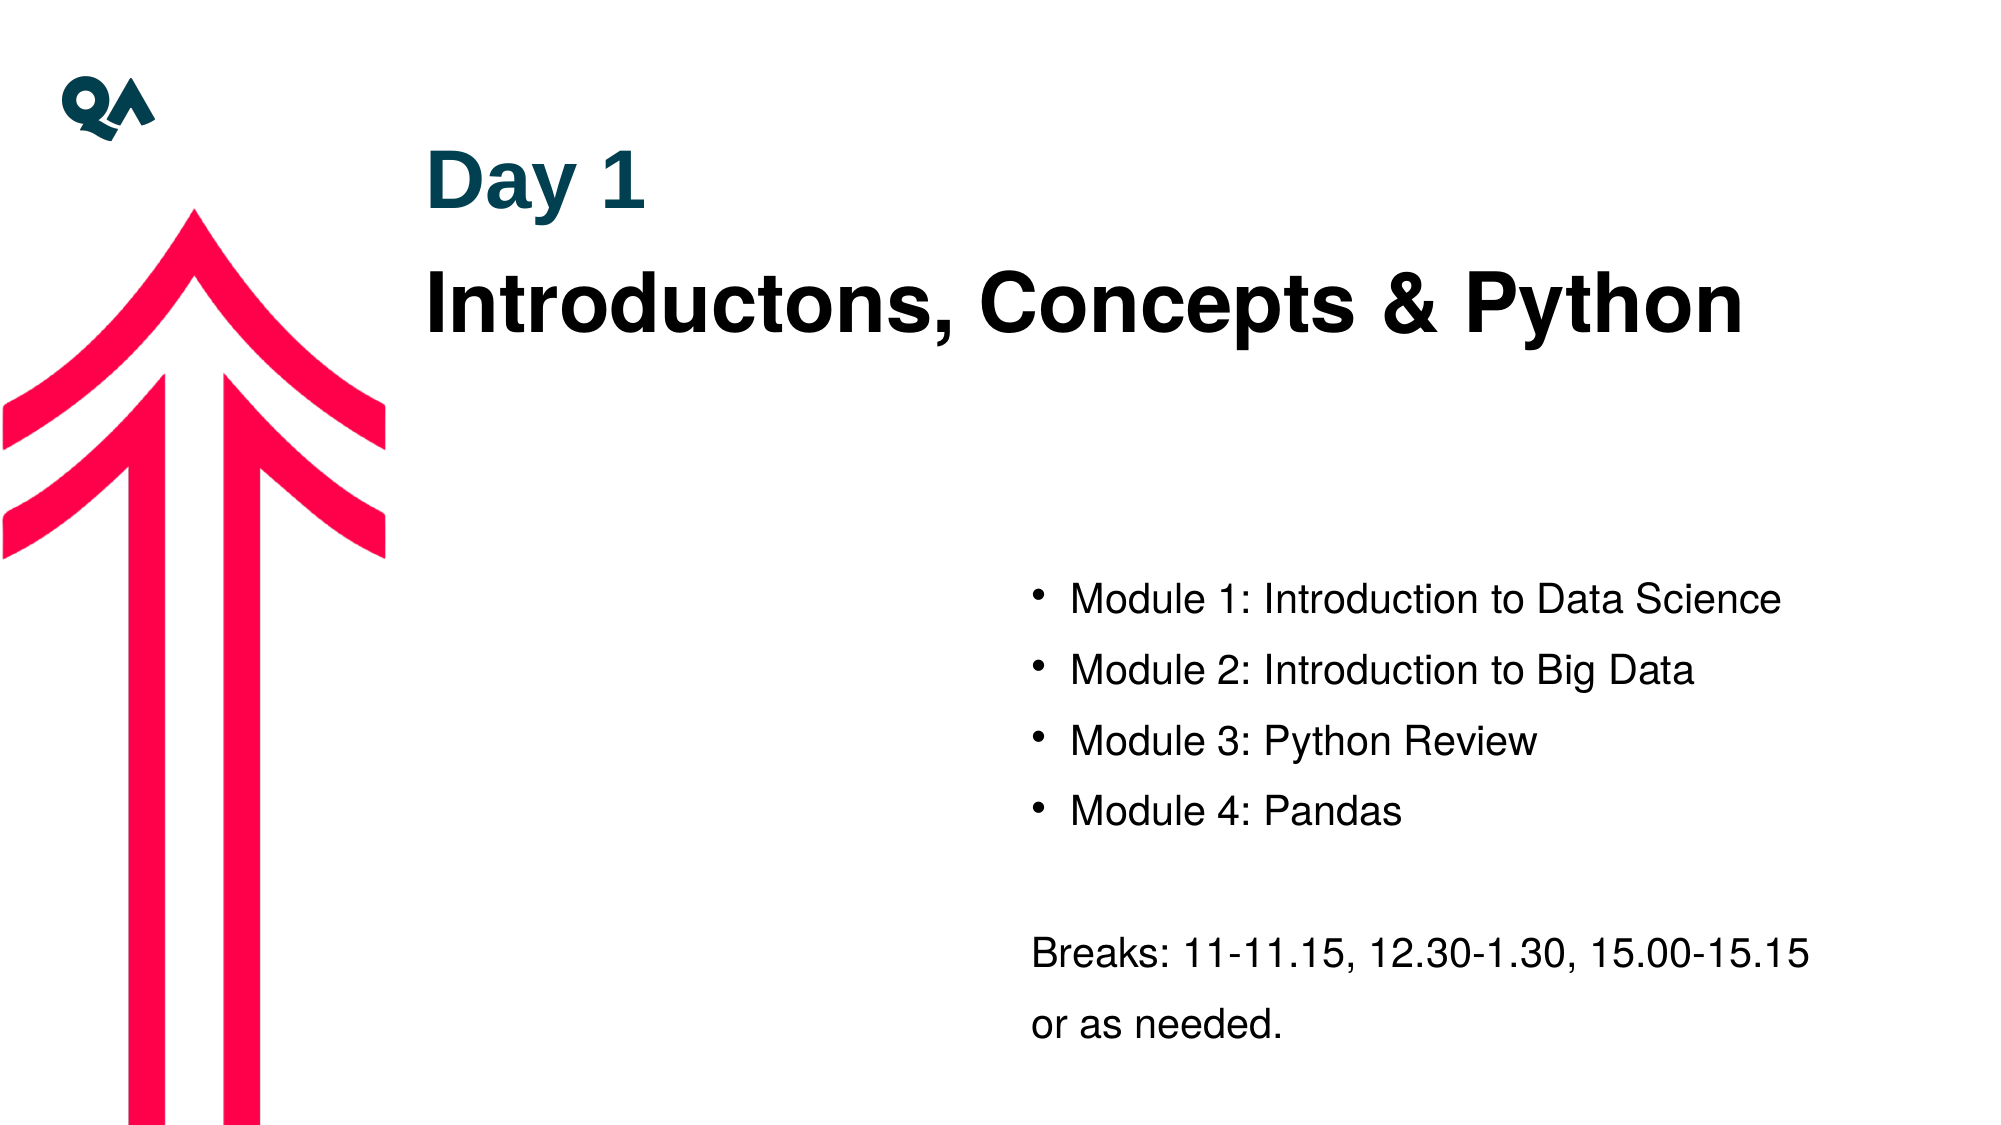

Day 1
Introductons, Concepts & Python

Module 1: Introduction to Data Science
Module 2: Introduction to Big Data
Module 3: Python Review
Module 4: Pandas

Breaks: 11-11.15, 12.30-1.30, 15.00-15.15
or as needed.